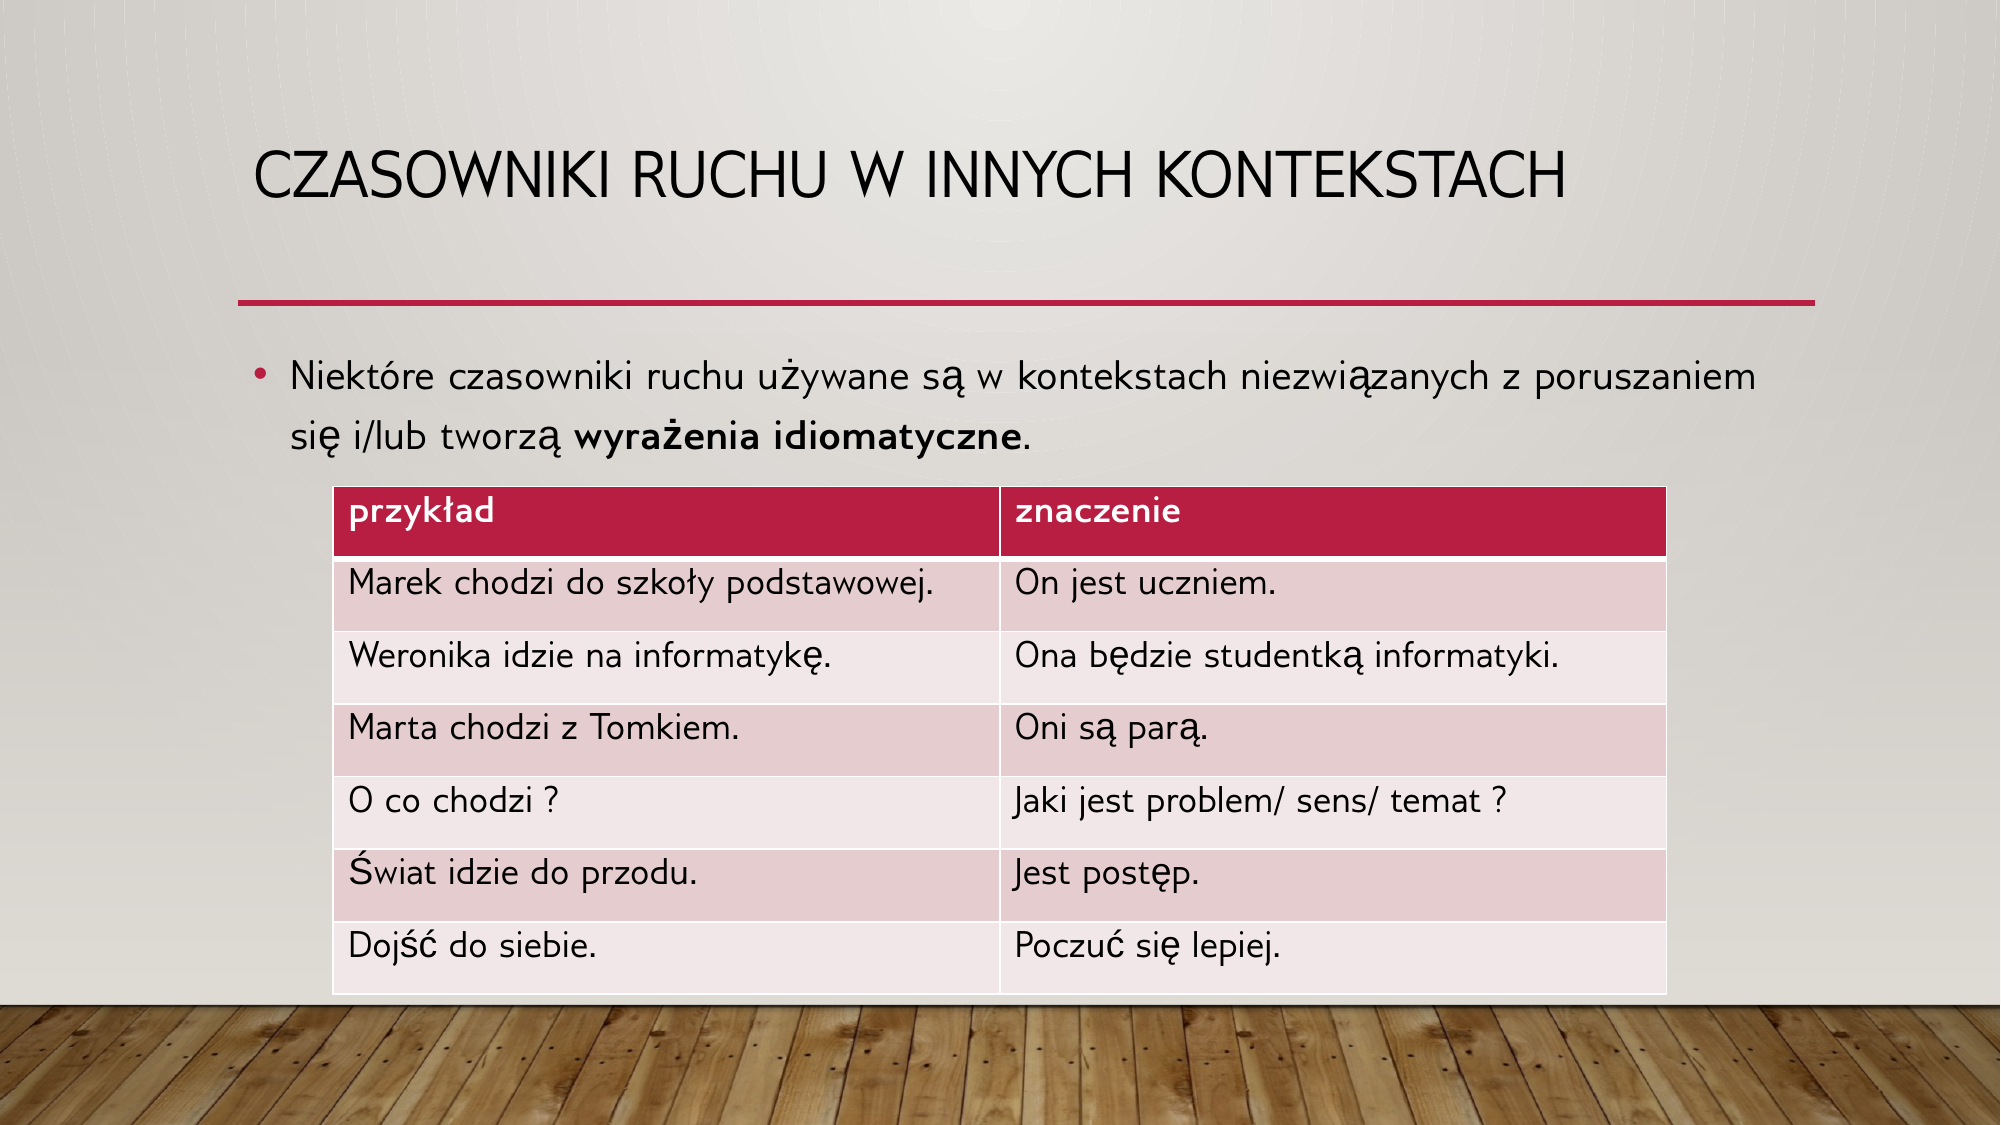

# Czasowniki ruchu w innych kontekstach
Niektóre czasowniki ruchu używane są w kontekstach niezwiązanych z poruszaniem się i/lub tworzą wyrażenia idiomatyczne.

| przykład | znaczenie |
| --- | --- |
| Marek chodzi do szkoły podstawowej. | On jest uczniem. |
| Weronika idzie na informatykę. | Ona będzie studentką informatyki. |
| Marta chodzi z Tomkiem. | Oni są parą. |
| O co chodzi ? | Jaki jest problem/ sens/ temat ? |
| Świat idzie do przodu. | Jest postęp. |
| Dojść do siebie. | Poczuć się lepiej. |